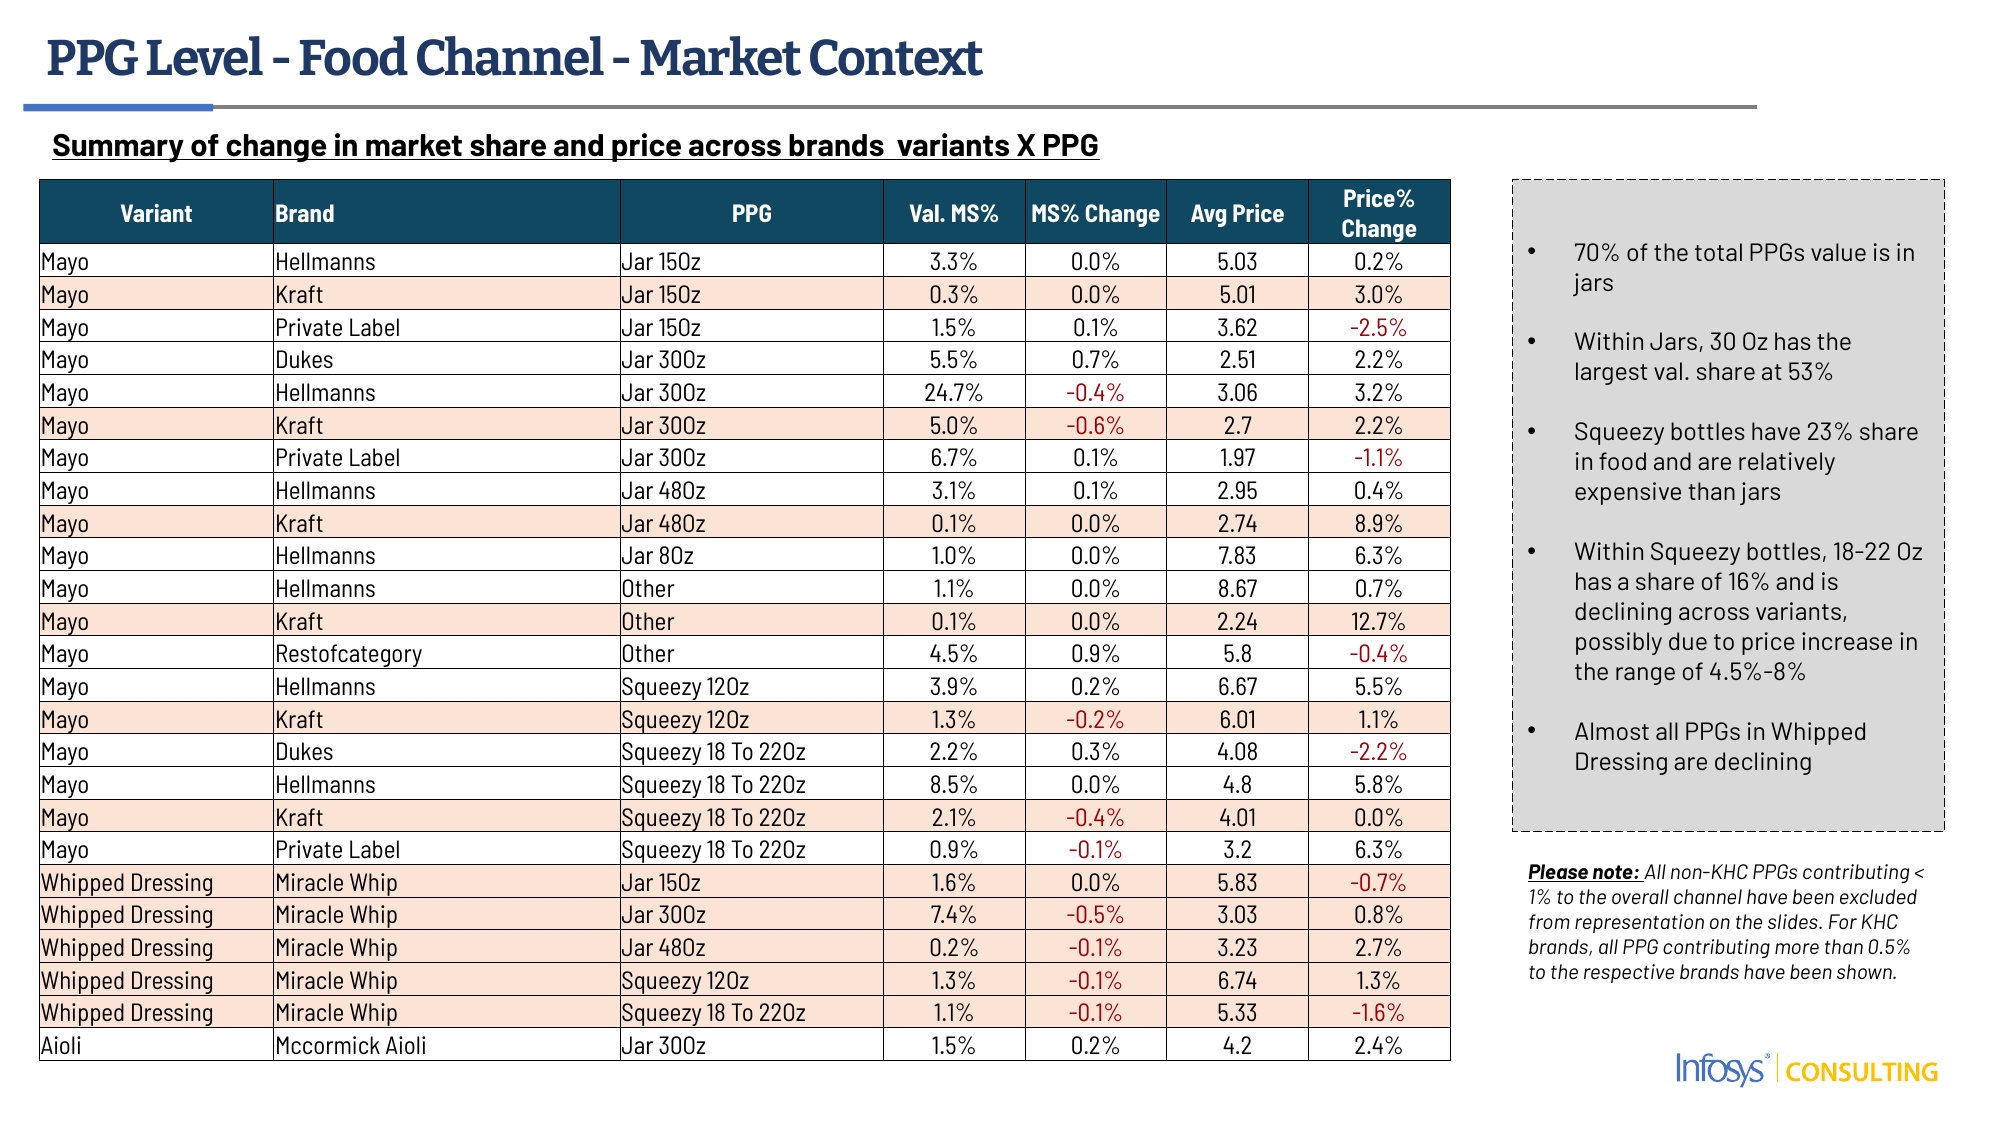

PPG Level - Food Channel - Market Context

Summary of change in market share and price across brands  variants X PPG
| Variant | Brand | PPG | Val. MS% | MS% Change | Avg Price | Price% Change |
| --- | --- | --- | --- | --- | --- | --- |
| Mayo | Hellmanns | Jar 15Oz | 3.3% | 0.0% | 5.03 | 0.2% |
| Mayo | Kraft | Jar 15Oz | 0.3% | 0.0% | 5.01 | 3.0% |
| Mayo | Private Label | Jar 15Oz | 1.5% | 0.1% | 3.62 | -2.5% |
| Mayo | Dukes | Jar 30Oz | 5.5% | 0.7% | 2.51 | 2.2% |
| Mayo | Hellmanns | Jar 30Oz | 24.7% | -0.4% | 3.06 | 3.2% |
| Mayo | Kraft | Jar 30Oz | 5.0% | -0.6% | 2.7 | 2.2% |
| Mayo | Private Label | Jar 30Oz | 6.7% | 0.1% | 1.97 | -1.1% |
| Mayo | Hellmanns | Jar 48Oz | 3.1% | 0.1% | 2.95 | 0.4% |
| Mayo | Kraft | Jar 48Oz | 0.1% | 0.0% | 2.74 | 8.9% |
| Mayo | Hellmanns | Jar 8Oz | 1.0% | 0.0% | 7.83 | 6.3% |
| Mayo | Hellmanns | Other | 1.1% | 0.0% | 8.67 | 0.7% |
| Mayo | Kraft | Other | 0.1% | 0.0% | 2.24 | 12.7% |
| Mayo | Restofcategory | Other | 4.5% | 0.9% | 5.8 | -0.4% |
| Mayo | Hellmanns | Squeezy 12Oz | 3.9% | 0.2% | 6.67 | 5.5% |
| Mayo | Kraft | Squeezy 12Oz | 1.3% | -0.2% | 6.01 | 1.1% |
| Mayo | Dukes | Squeezy 18 To 22Oz | 2.2% | 0.3% | 4.08 | -2.2% |
| Mayo | Hellmanns | Squeezy 18 To 22Oz | 8.5% | 0.0% | 4.8 | 5.8% |
| Mayo | Kraft | Squeezy 18 To 22Oz | 2.1% | -0.4% | 4.01 | 0.0% |
| Mayo | Private Label | Squeezy 18 To 22Oz | 0.9% | -0.1% | 3.2 | 6.3% |
| Whipped Dressing | Miracle Whip | Jar 15Oz | 1.6% | 0.0% | 5.83 | -0.7% |
| Whipped Dressing | Miracle Whip | Jar 30Oz | 7.4% | -0.5% | 3.03 | 0.8% |
| Whipped Dressing | Miracle Whip | Jar 48Oz | 0.2% | -0.1% | 3.23 | 2.7% |
| Whipped Dressing | Miracle Whip | Squeezy 12Oz | 1.3% | -0.1% | 6.74 | 1.3% |
| Whipped Dressing | Miracle Whip | Squeezy 18 To 22Oz | 1.1% | -0.1% | 5.33 | -1.6% |
| Aioli | Mccormick Aioli | Jar 30Oz | 1.5% | 0.2% | 4.2 | 2.4% |
70% of the total PPGs value is in jars

Within Jars, 30 Oz has the largest val. share at 53%

Squeezy bottles have 23% share in food and are relatively expensive than jars

Within Squeezy bottles, 18-22 Oz has a share of 16% and is declining across variants, possibly due to price increase in the range of 4.5%-8%

Almost all PPGs in Whipped Dressing are declining
Please note: All non-KHC PPGs contributing < 1% to the overall channel have been excluded from representation on the slides. For KHC brands, all PPG contributing more than 0.5% to the respective brands have been shown.